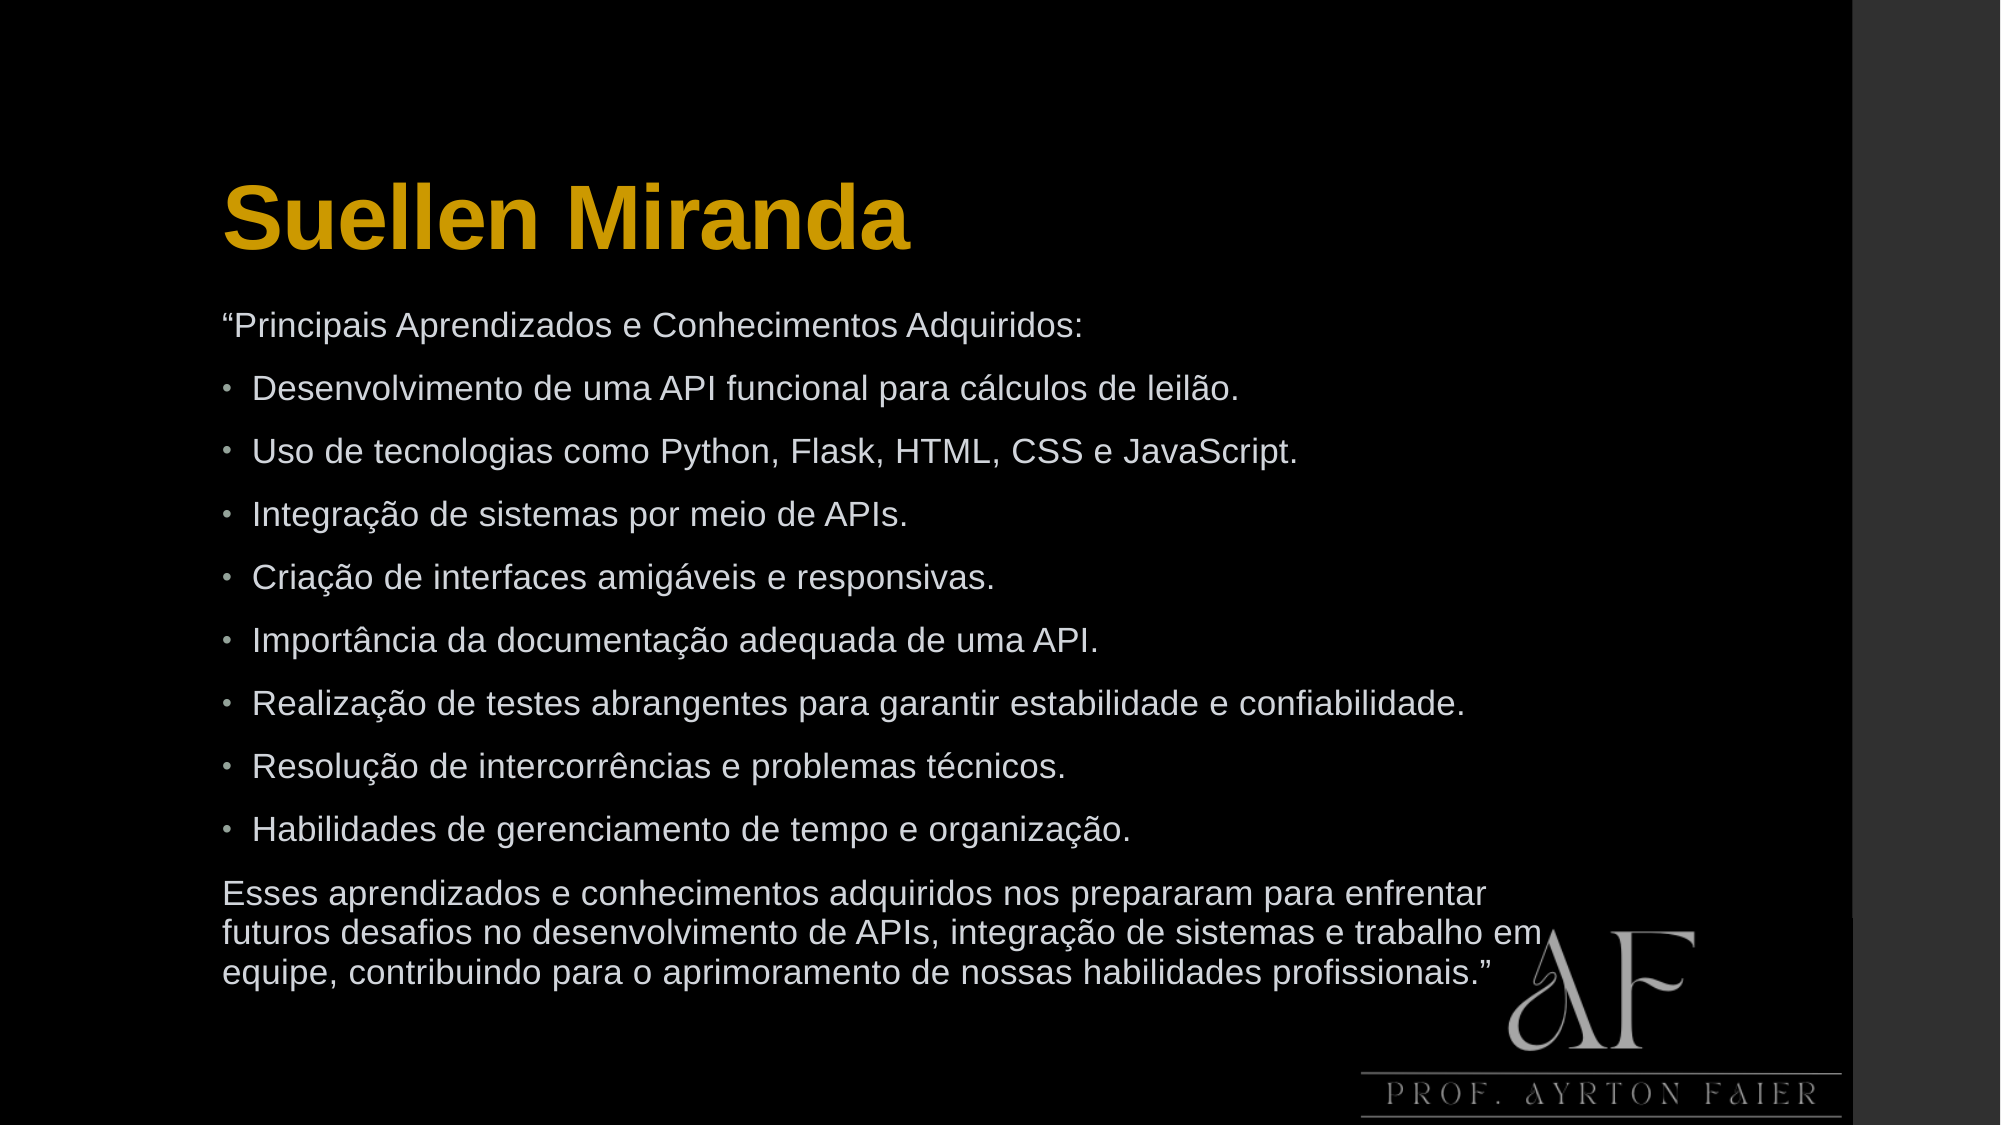

# Suellen Miranda
“Principais Aprendizados e Conhecimentos Adquiridos:
Desenvolvimento de uma API funcional para cálculos de leilão.
Uso de tecnologias como Python, Flask, HTML, CSS e JavaScript.
Integração de sistemas por meio de APIs.
Criação de interfaces amigáveis e responsivas.
Importância da documentação adequada de uma API.
Realização de testes abrangentes para garantir estabilidade e confiabilidade.
Resolução de intercorrências e problemas técnicos.
Habilidades de gerenciamento de tempo e organização.
Esses aprendizados e conhecimentos adquiridos nos prepararam para enfrentar futuros desafios no desenvolvimento de APIs, integração de sistemas e trabalho em equipe, contribuindo para o aprimoramento de nossas habilidades profissionais.”